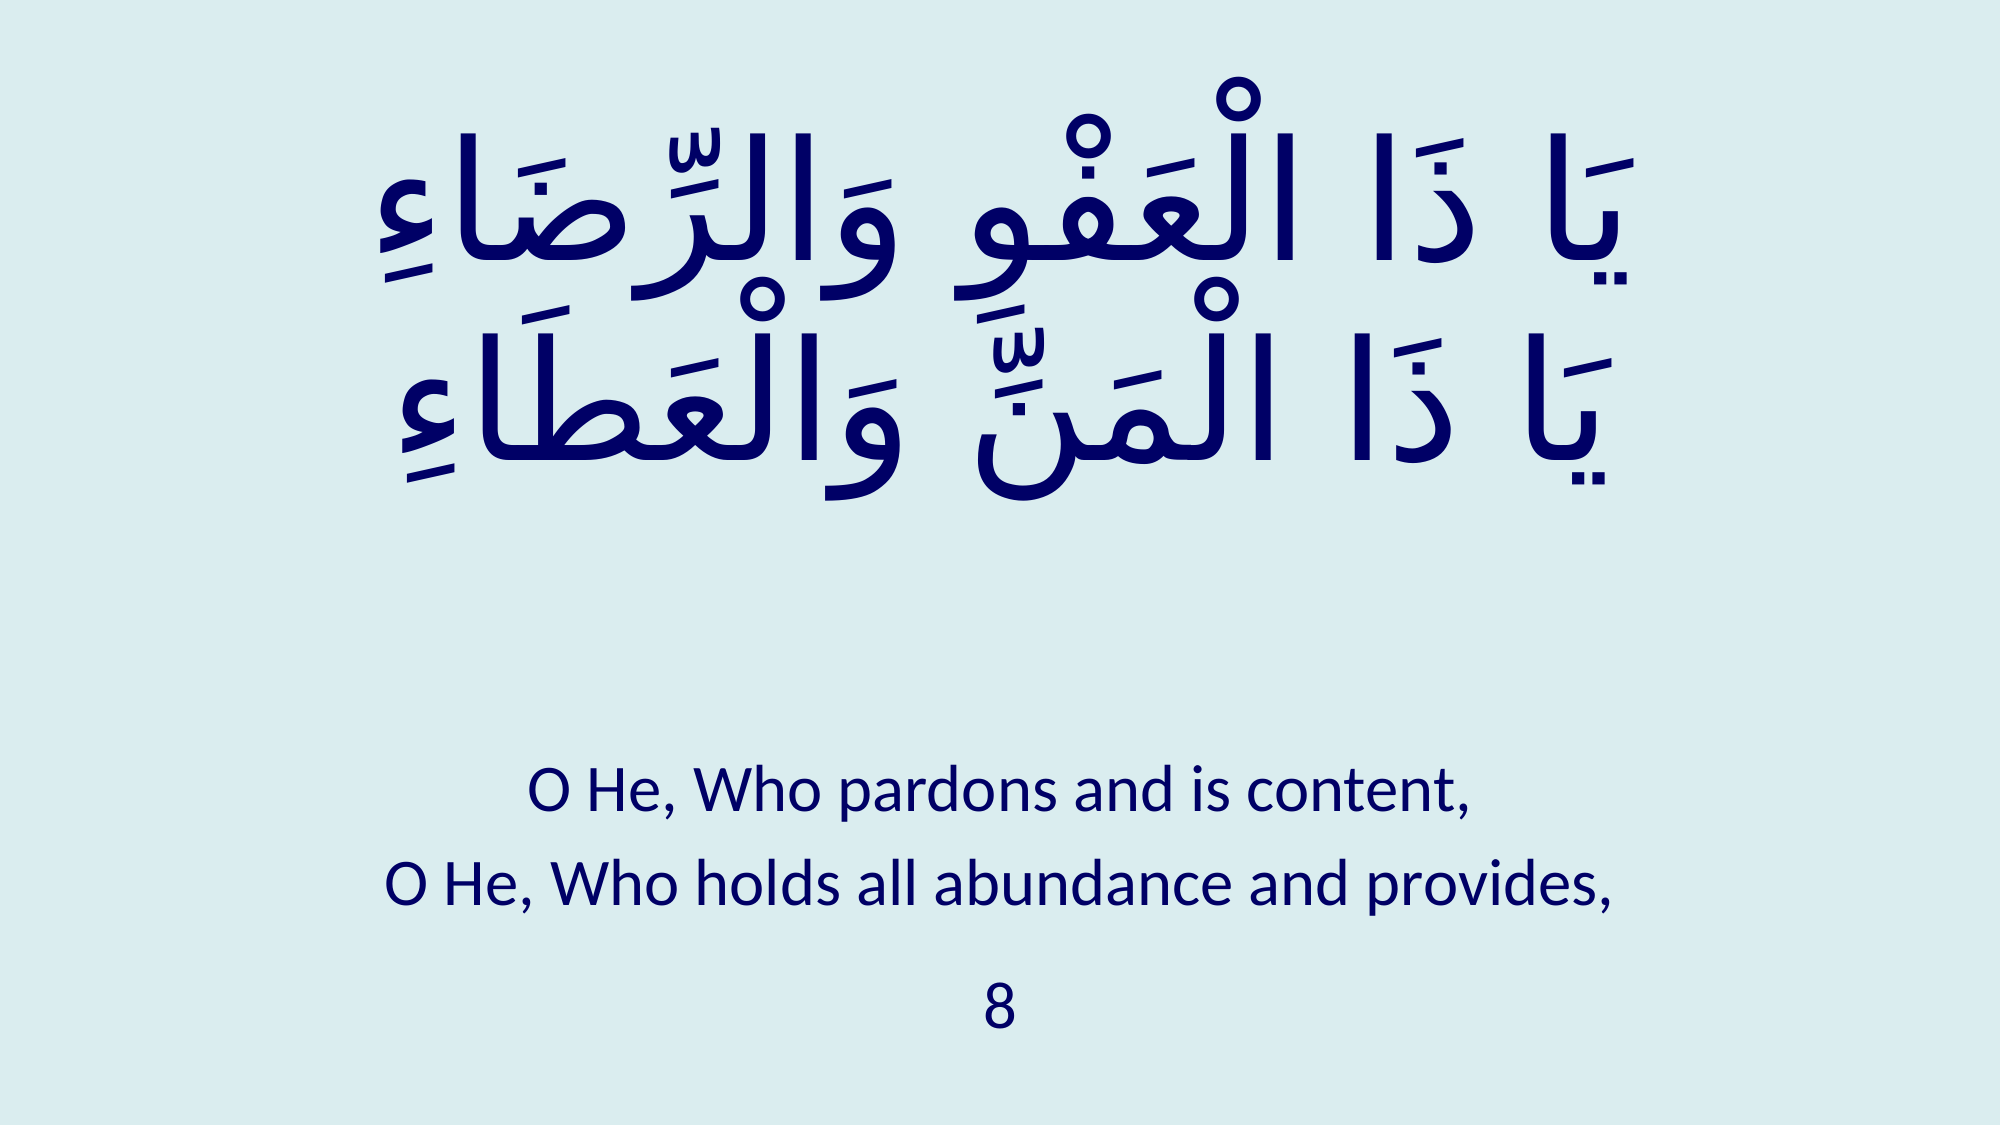

# يَا ذَا الْعَفْوِ وَالرِّضَاءِ يَا ذَا الْمَنِّ وَالْعَطَاءِ
O He, Who pardons and is content,
O He, Who holds all abundance and provides,
8